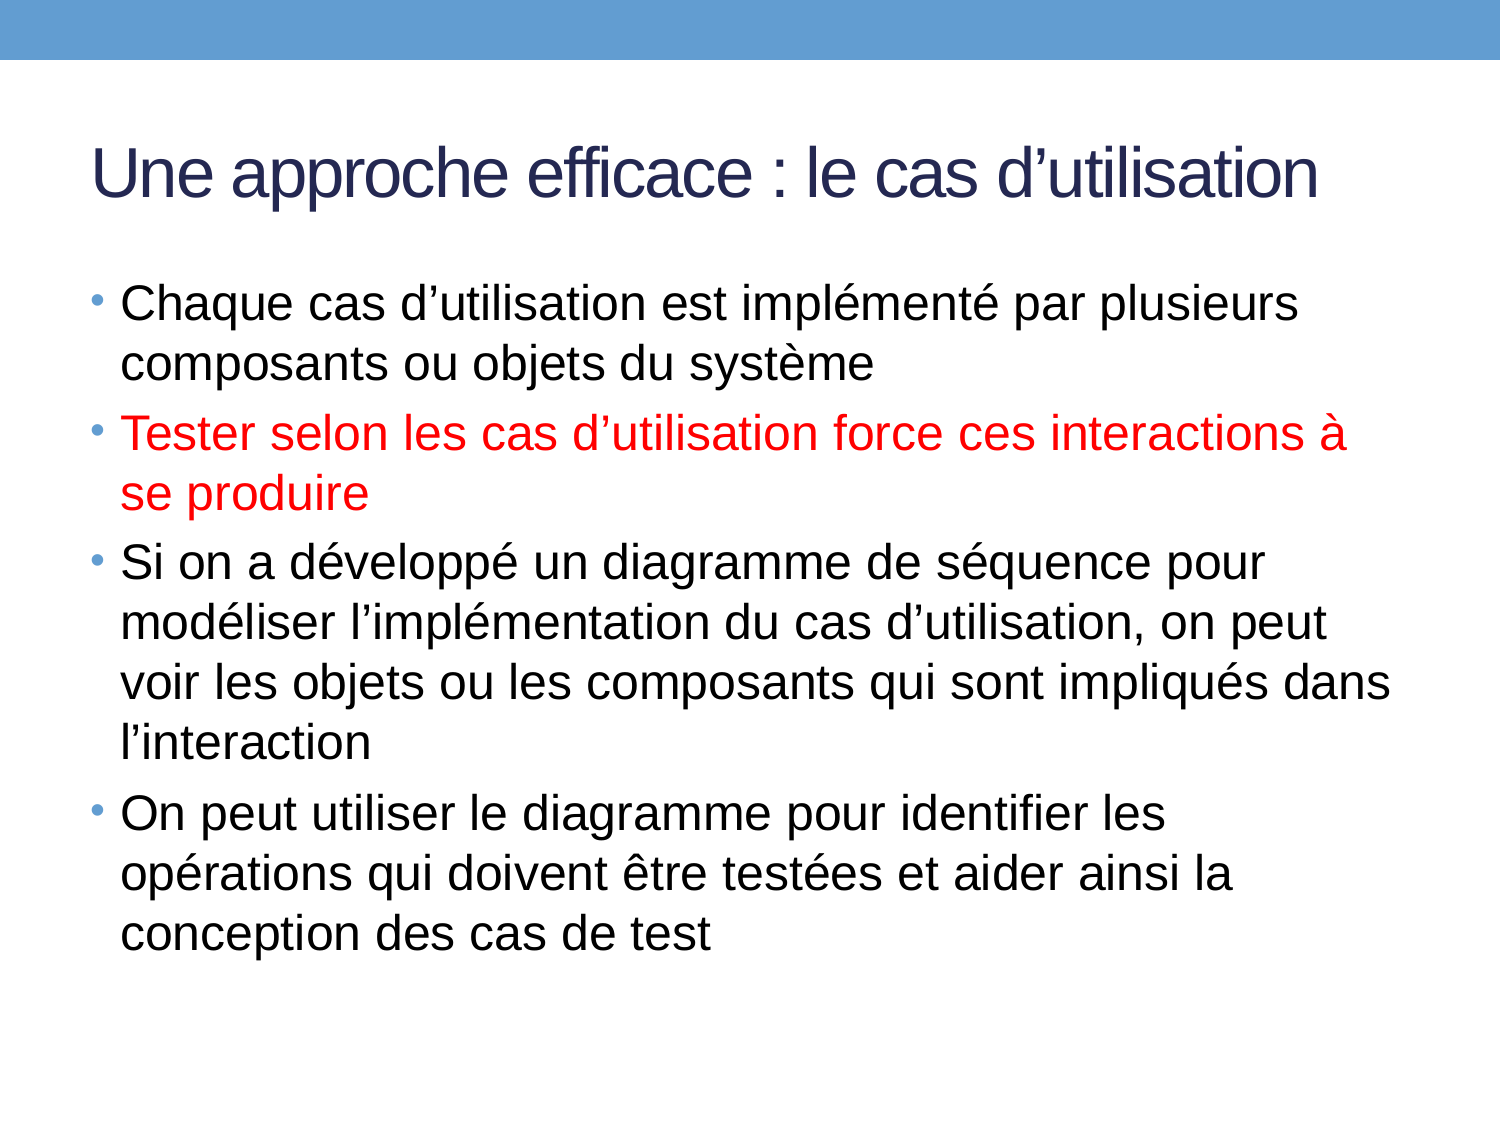

# Une approche efficace : le cas d’utilisation
Chaque cas d’utilisation est implémenté par plusieurs composants ou objets du système
Tester selon les cas d’utilisation force ces interactions à se produire
Si on a développé un diagramme de séquence pour modéliser l’implémentation du cas d’utilisation, on peut voir les objets ou les composants qui sont impliqués dans l’interaction
On peut utiliser le diagramme pour identifier les opérations qui doivent être testées et aider ainsi la conception des cas de test